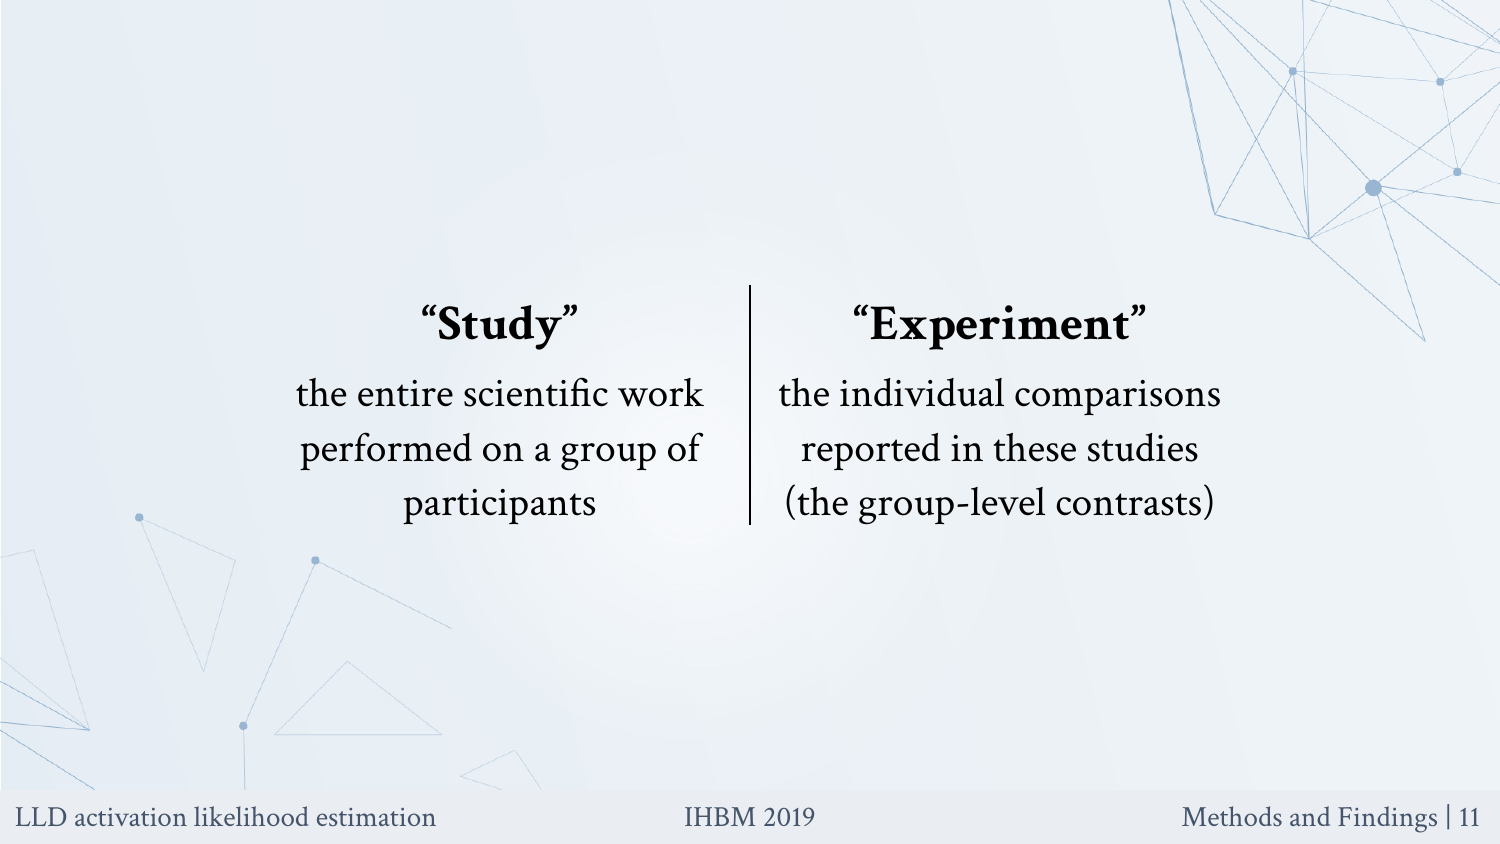

| “Study” | “Experiment” |
| --- | --- |
| the entire scientific work performed on a group of participants | the individual comparisons reported in these studies (the group-level contrasts) |

IHBM 2019
Methods and Findings | 11
LLD activation likelihood estimation